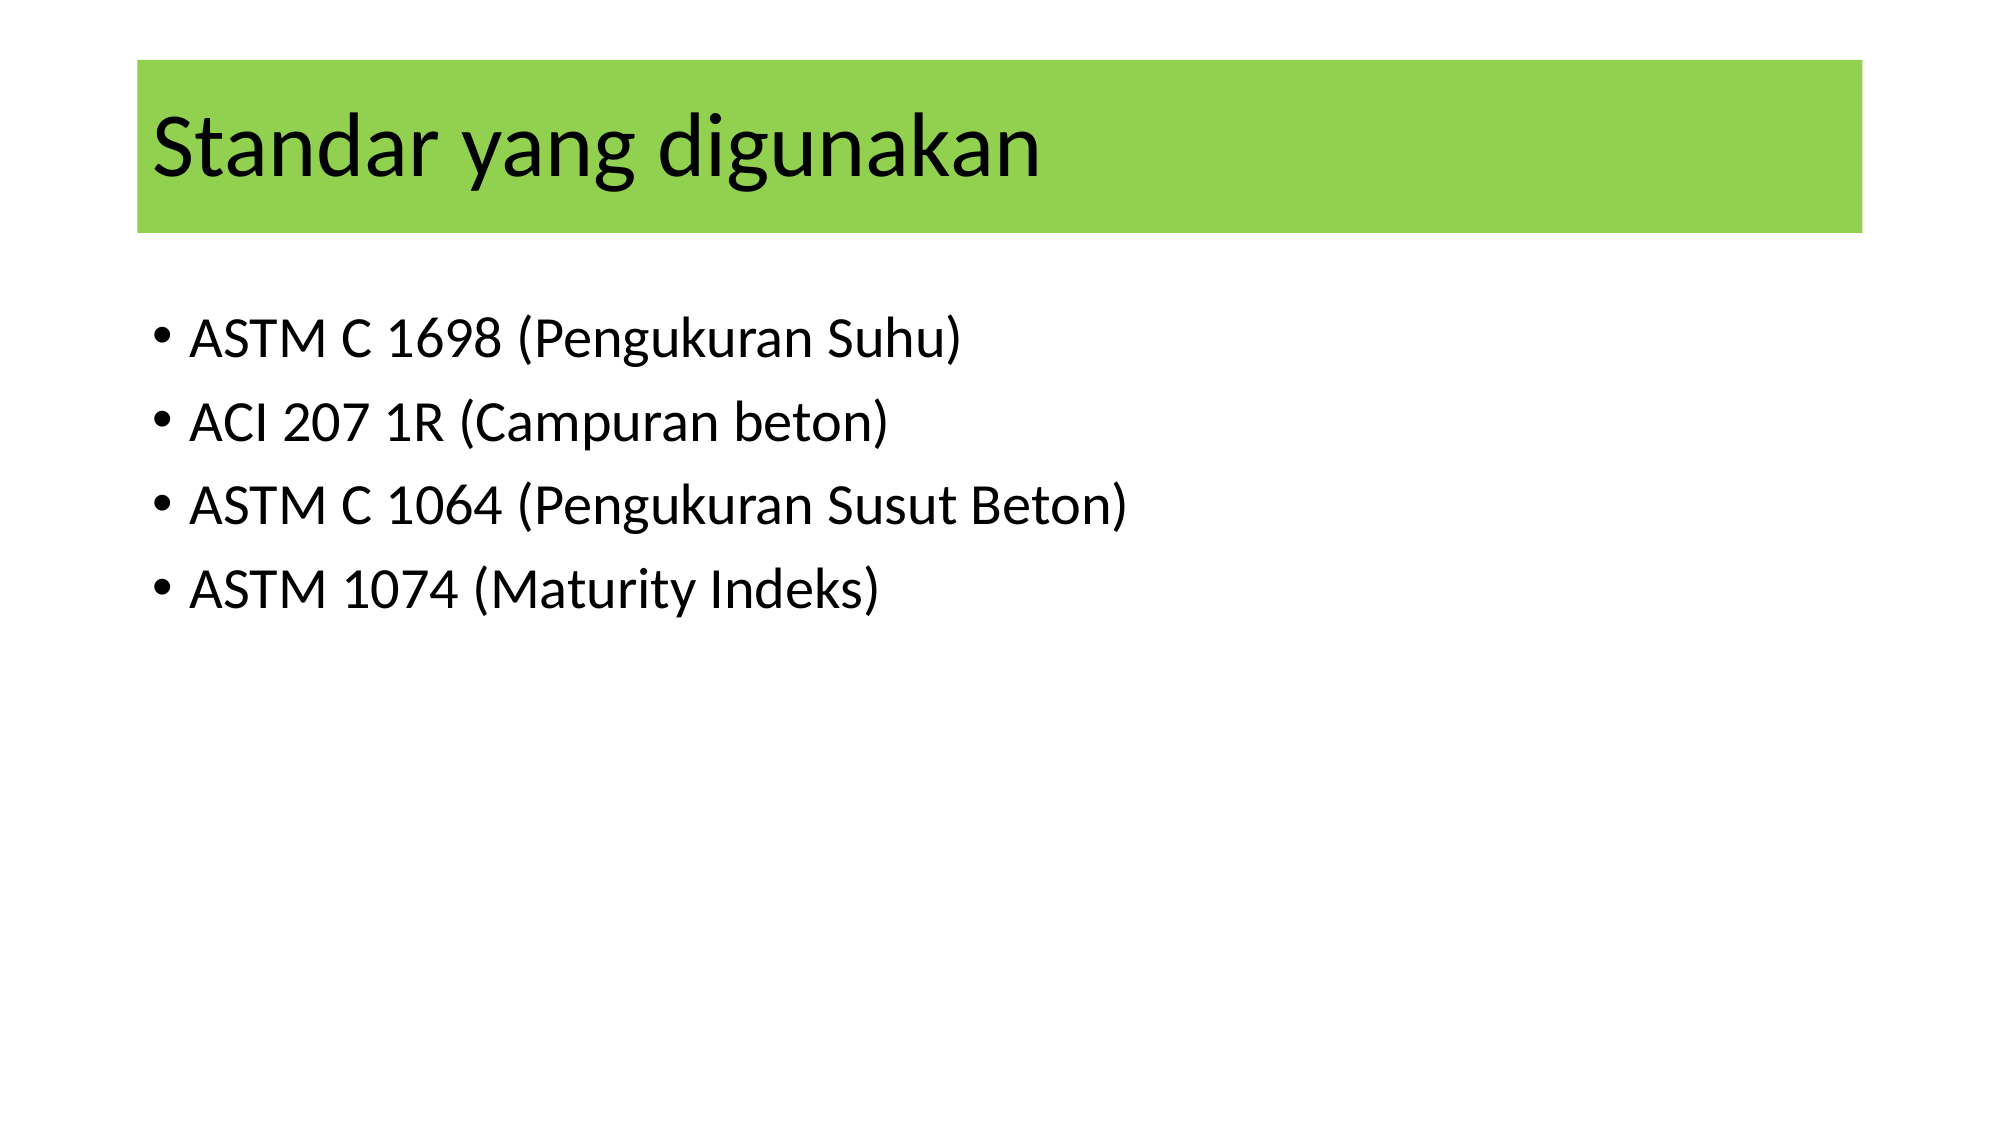

# Standar yang digunakan
ASTM C 1698 (Pengukuran Suhu)
ACI 207 1R (Campuran beton)
ASTM C 1064 (Pengukuran Susut Beton)
ASTM 1074 (Maturity Indeks)